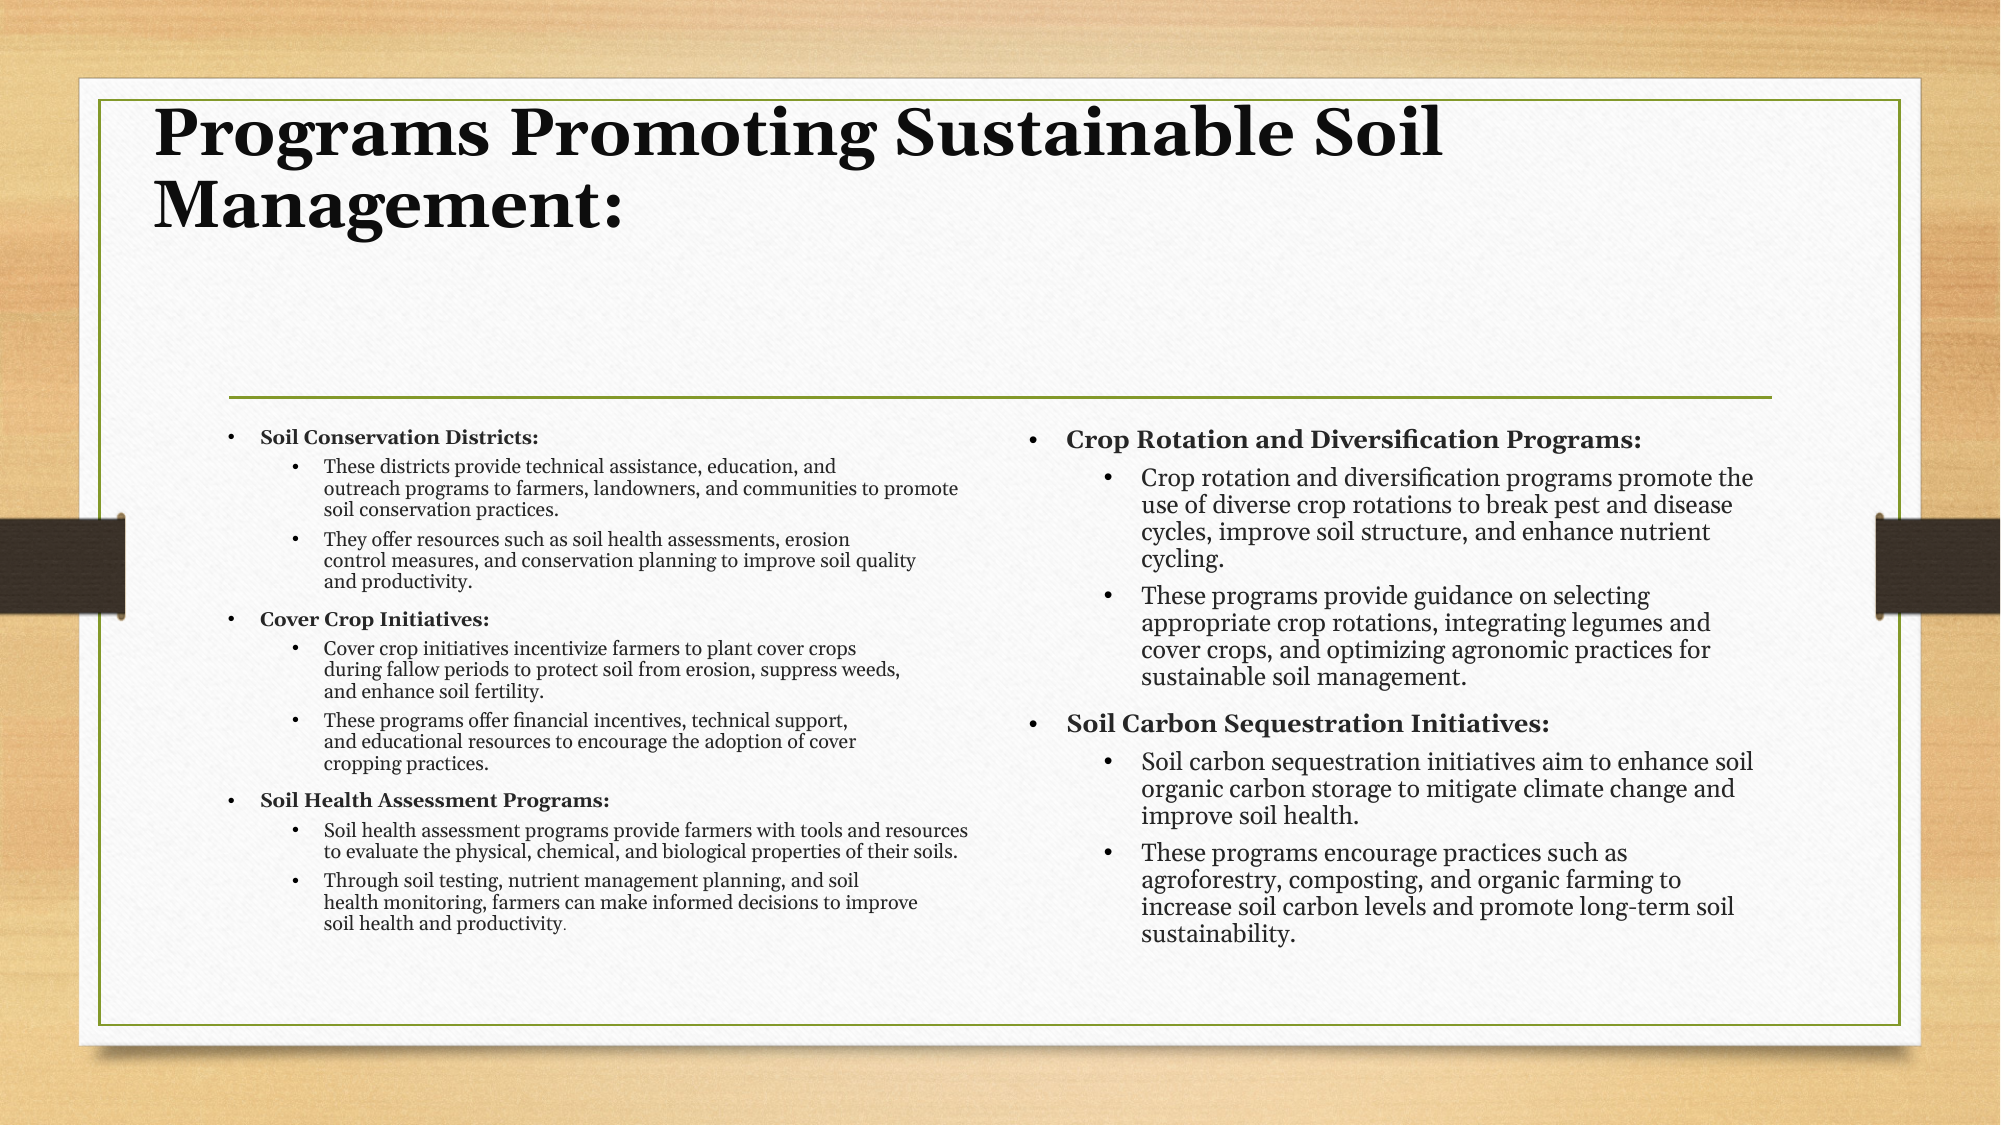

# Programs Promoting Sustainable Soil Management:
Soil Conservation Districts:
These districts provide technical assistance, education, and outreach programs to farmers, landowners, and communities to promote soil conservation practices.
They offer resources such as soil health assessments, erosion control measures, and conservation planning to improve soil quality and productivity.
Cover Crop Initiatives:
Cover crop initiatives incentivize farmers to plant cover crops during fallow periods to protect soil from erosion, suppress weeds, and enhance soil fertility.
These programs offer financial incentives, technical support, and educational resources to encourage the adoption of cover cropping practices.
Soil Health Assessment Programs:
Soil health assessment programs provide farmers with tools and resources to evaluate the physical, chemical, and biological properties of their soils.
Through soil testing, nutrient management planning, and soil health monitoring, farmers can make informed decisions to improve soil health and productivity.

Crop Rotation and Diversification Programs:
Crop rotation and diversification programs promote the use of diverse crop rotations to break pest and disease cycles, improve soil structure, and enhance nutrient cycling.
These programs provide guidance on selecting appropriate crop rotations, integrating legumes and cover crops, and optimizing agronomic practices for sustainable soil management.
Soil Carbon Sequestration Initiatives:
Soil carbon sequestration initiatives aim to enhance soil organic carbon storage to mitigate climate change and improve soil health.
These programs encourage practices such as agroforestry, composting, and organic farming to increase soil carbon levels and promote long-term soil sustainability.